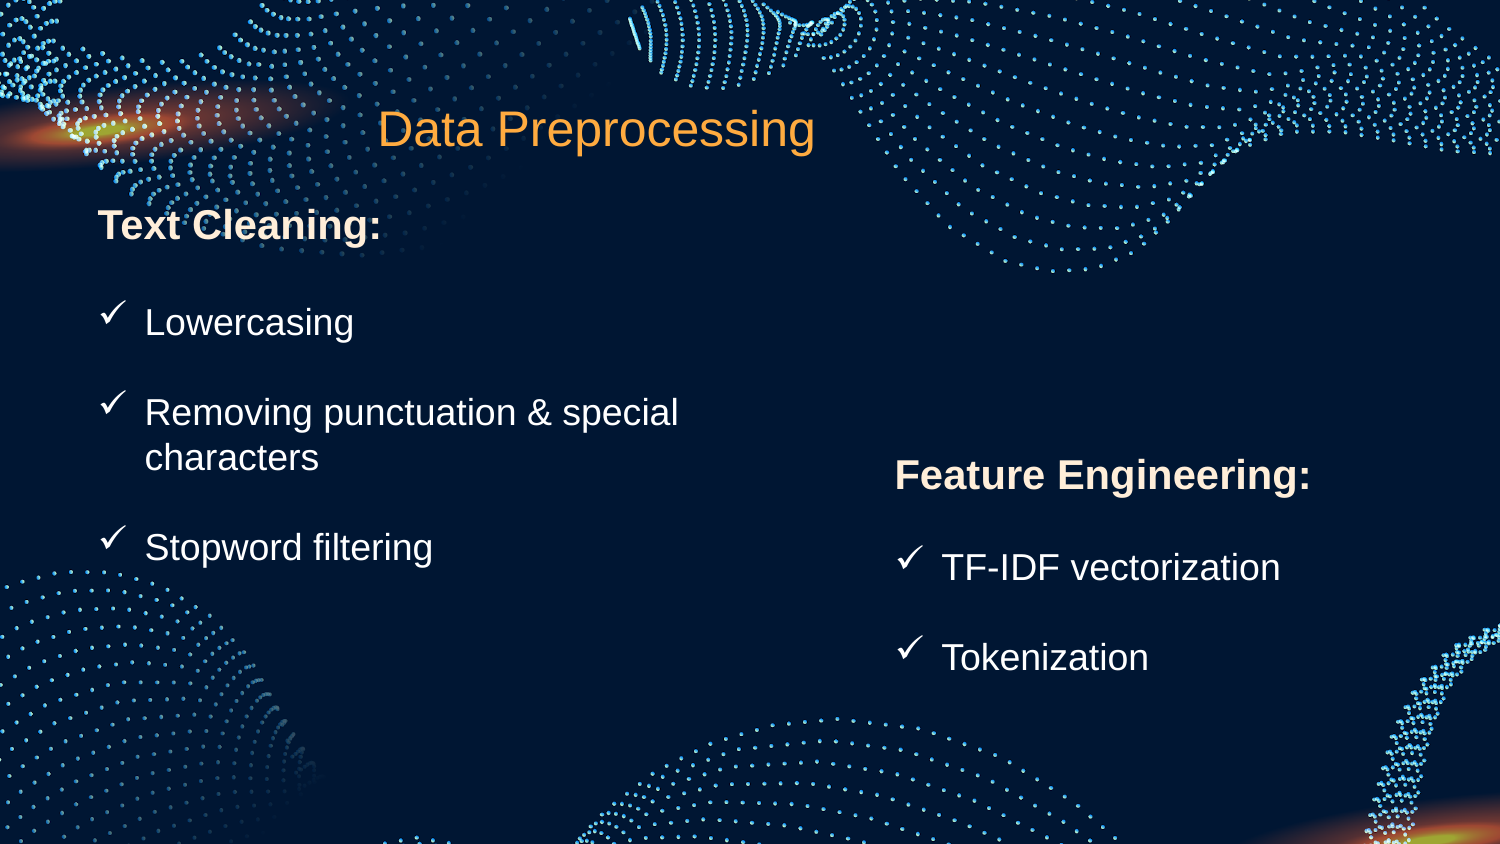

Data Preprocessing
Text Cleaning:

Lowercasing

Removing punctuation & special characters

Stopword filtering
Feature Engineering:

TF-IDF vectorization

Tokenization